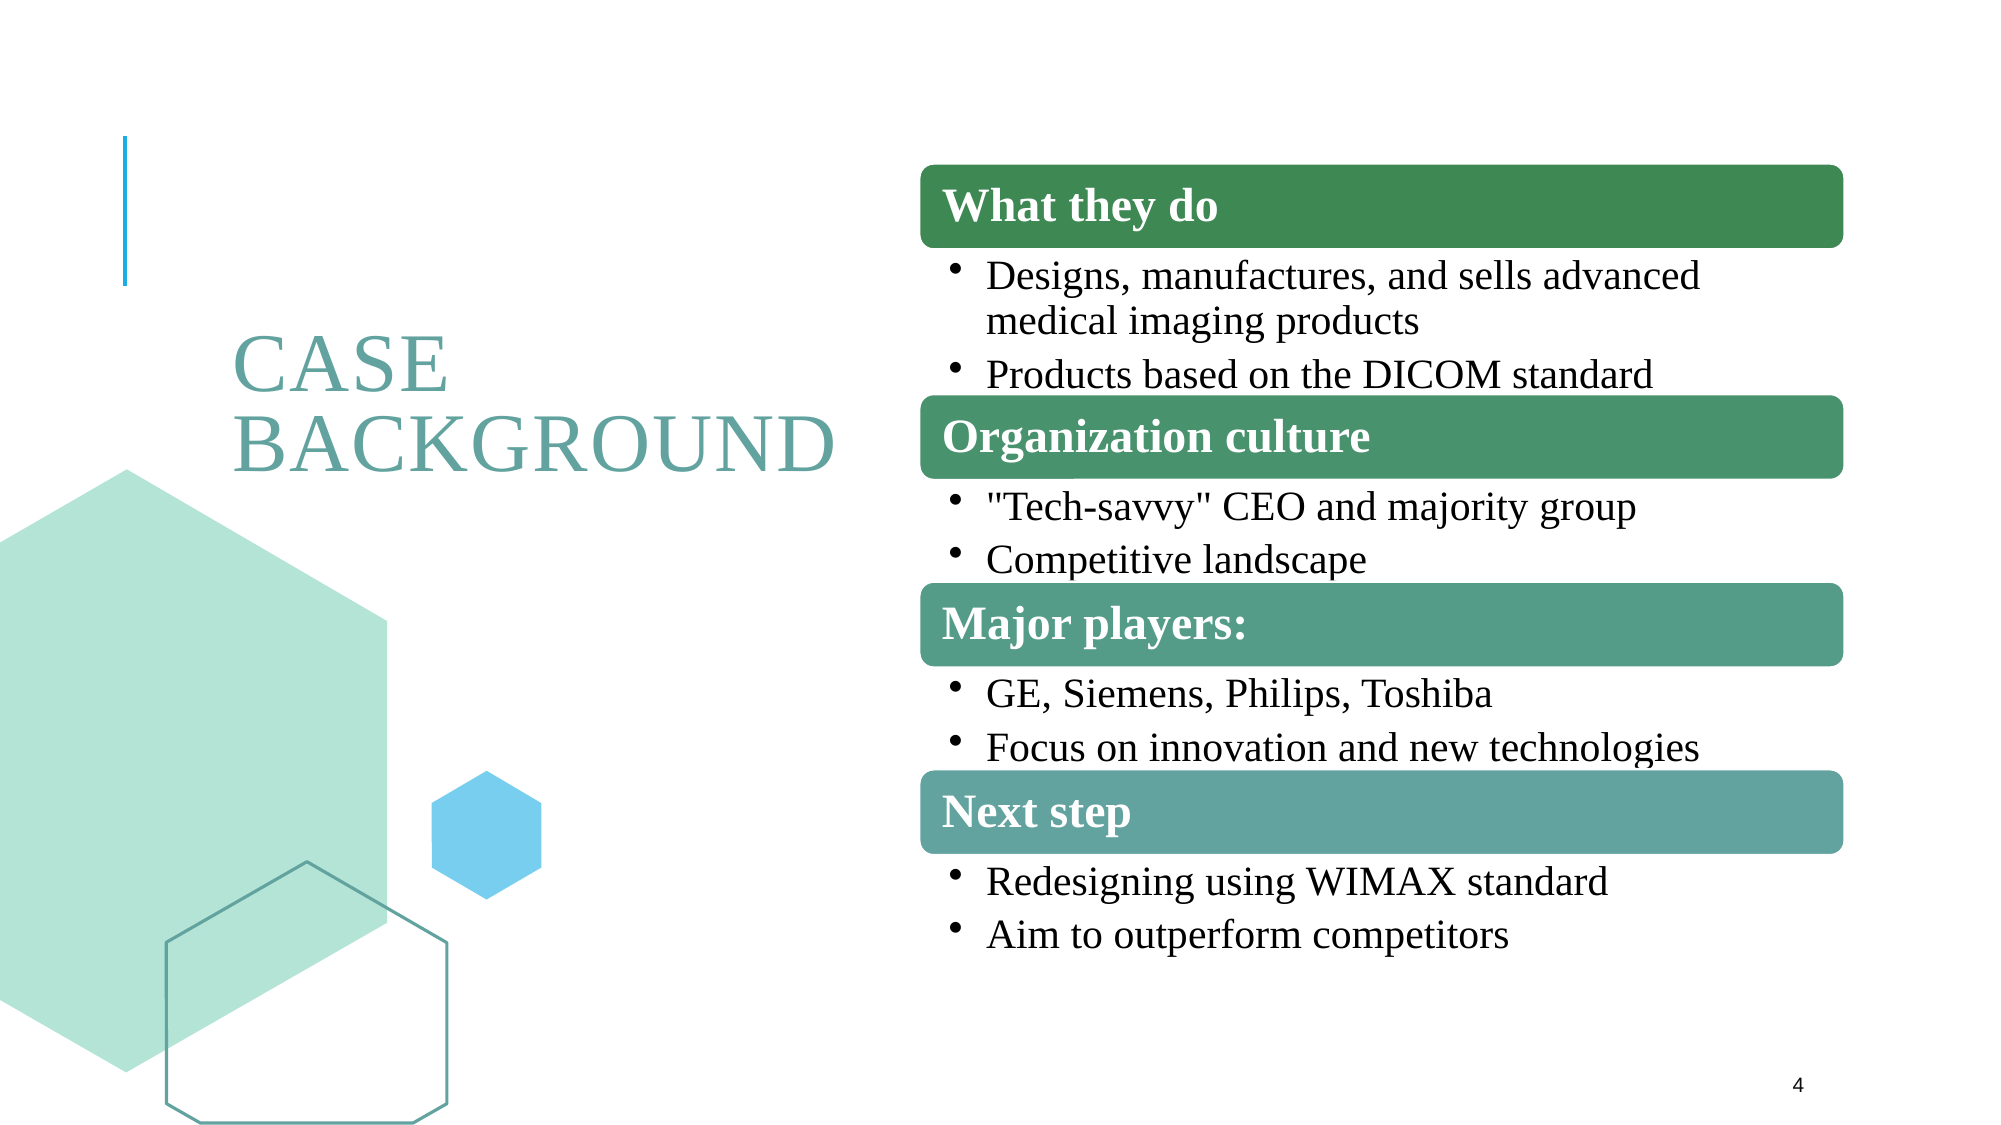

# Case Background
What they do
Designs, manufactures, and sells advanced medical imaging products
Products based on the DICOM standard
Organization culture
"Tech-savvy" CEO and majority group
Competitive landscape
Major players:
GE, Siemens, Philips, Toshiba
Focus on innovation and new technologies
Next step
Redesigning using WIMAX standard
Aim to outperform competitors
4